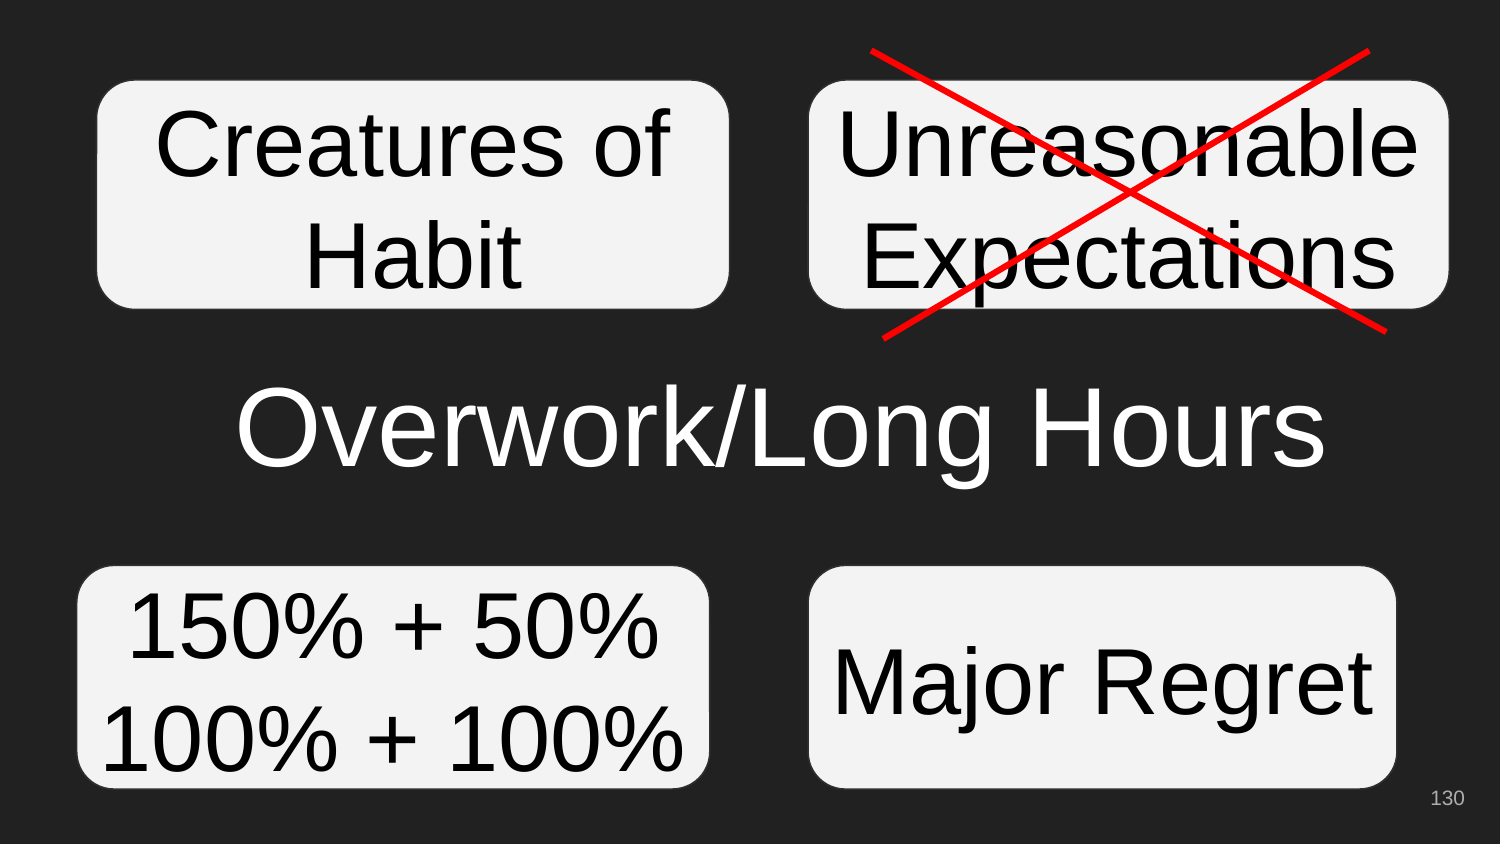

Creatures of Habit
Unreasonable Expectations
# Overwork/Long Hours
150% + 50%
100% + 100%
Major Regret
130